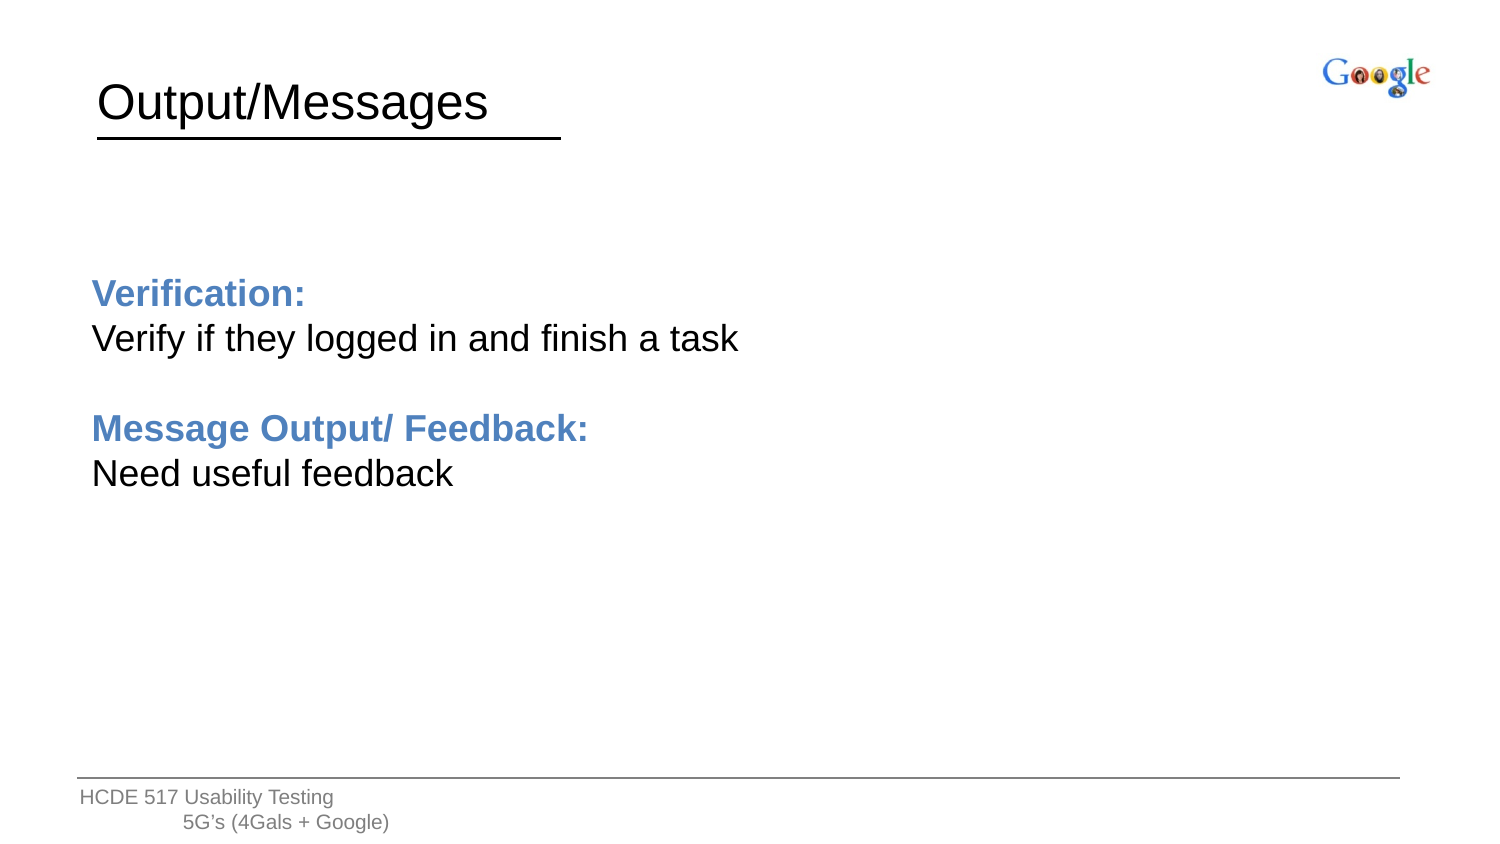

Output/Messages
Verification:
Verify if they logged in and finish a task

Message Output/ Feedback:
Need useful feedback